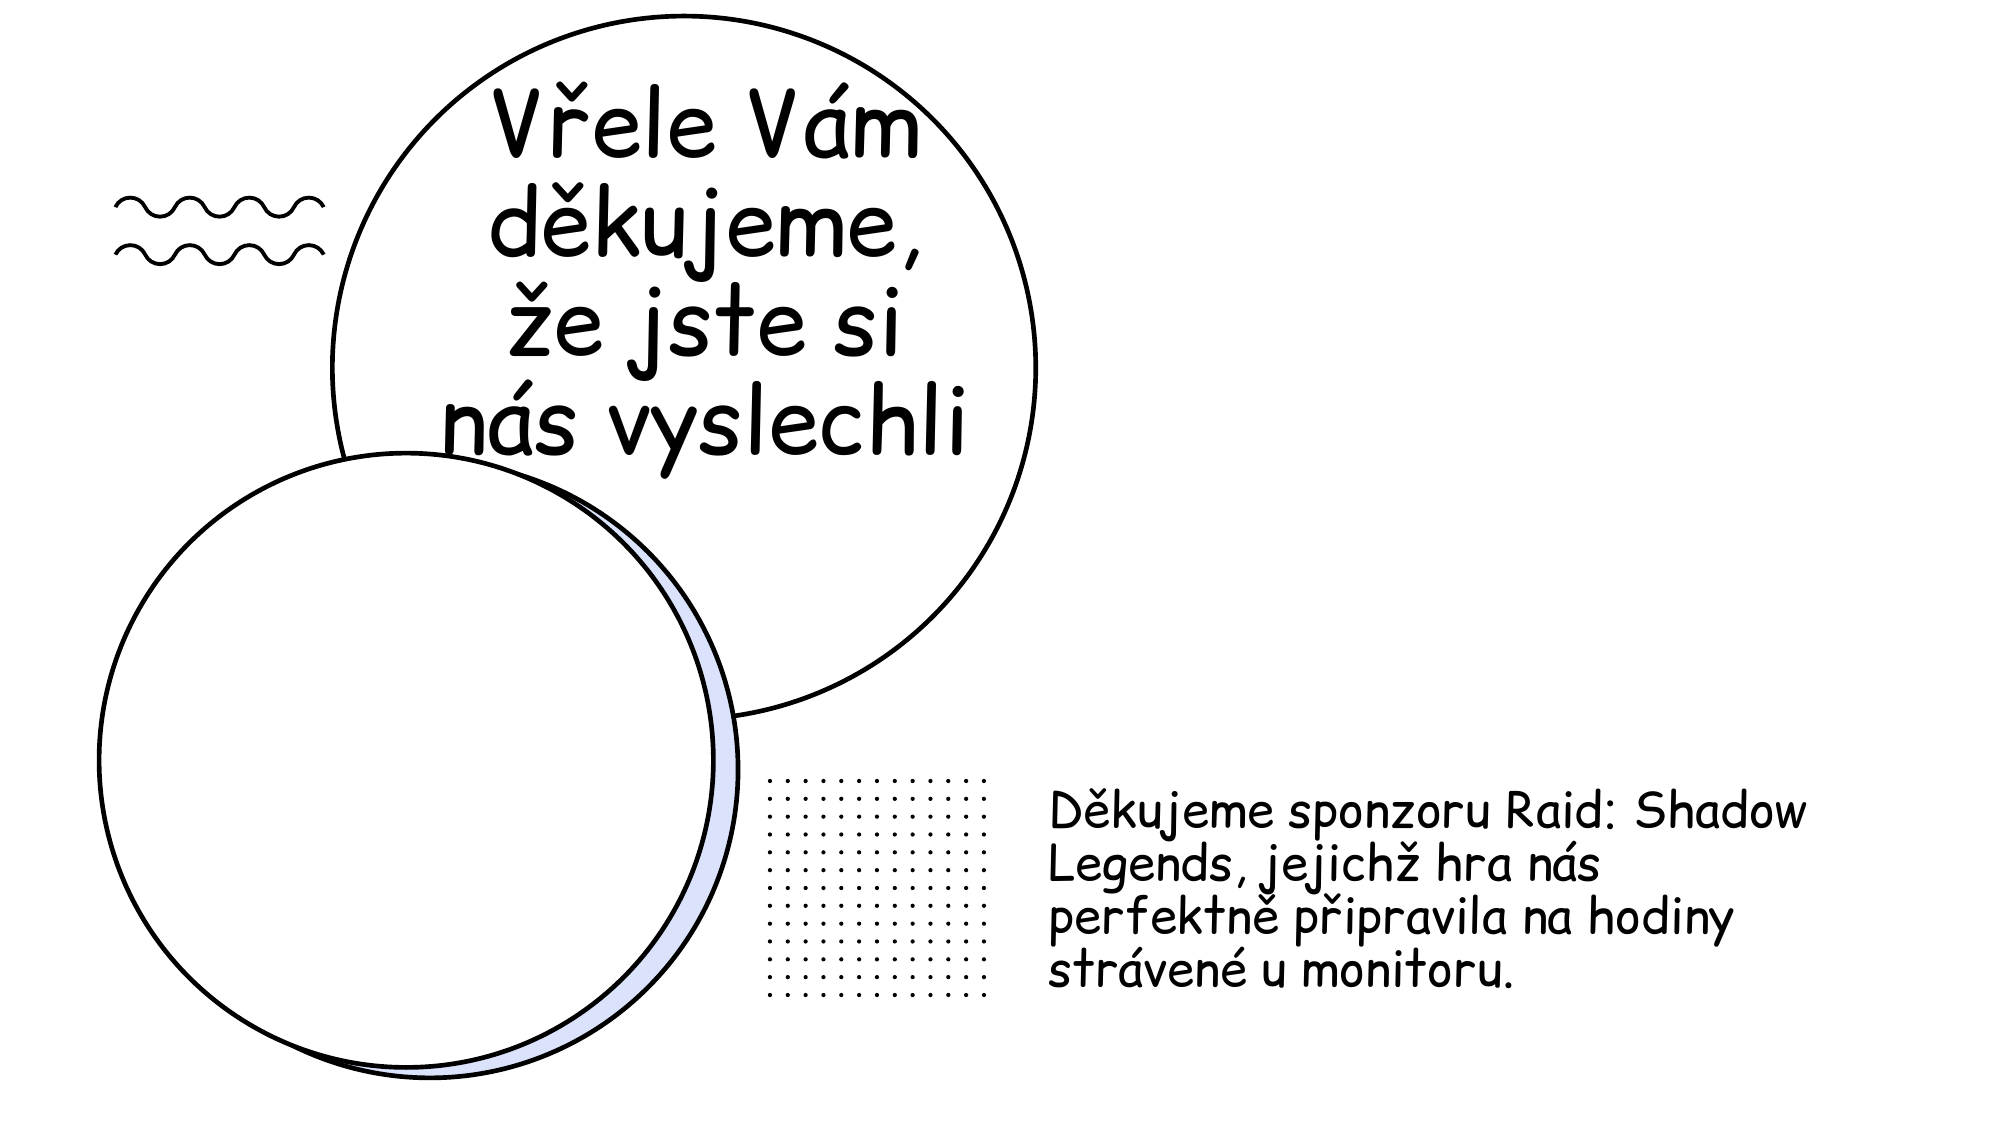

# Vřele Vám děkujeme, že jste si nás vyslechli

Děkujeme sponzoru Raid: Shadow Legends, jejichž hra nás perfektně připravila na hodiny strávené u monitoru.